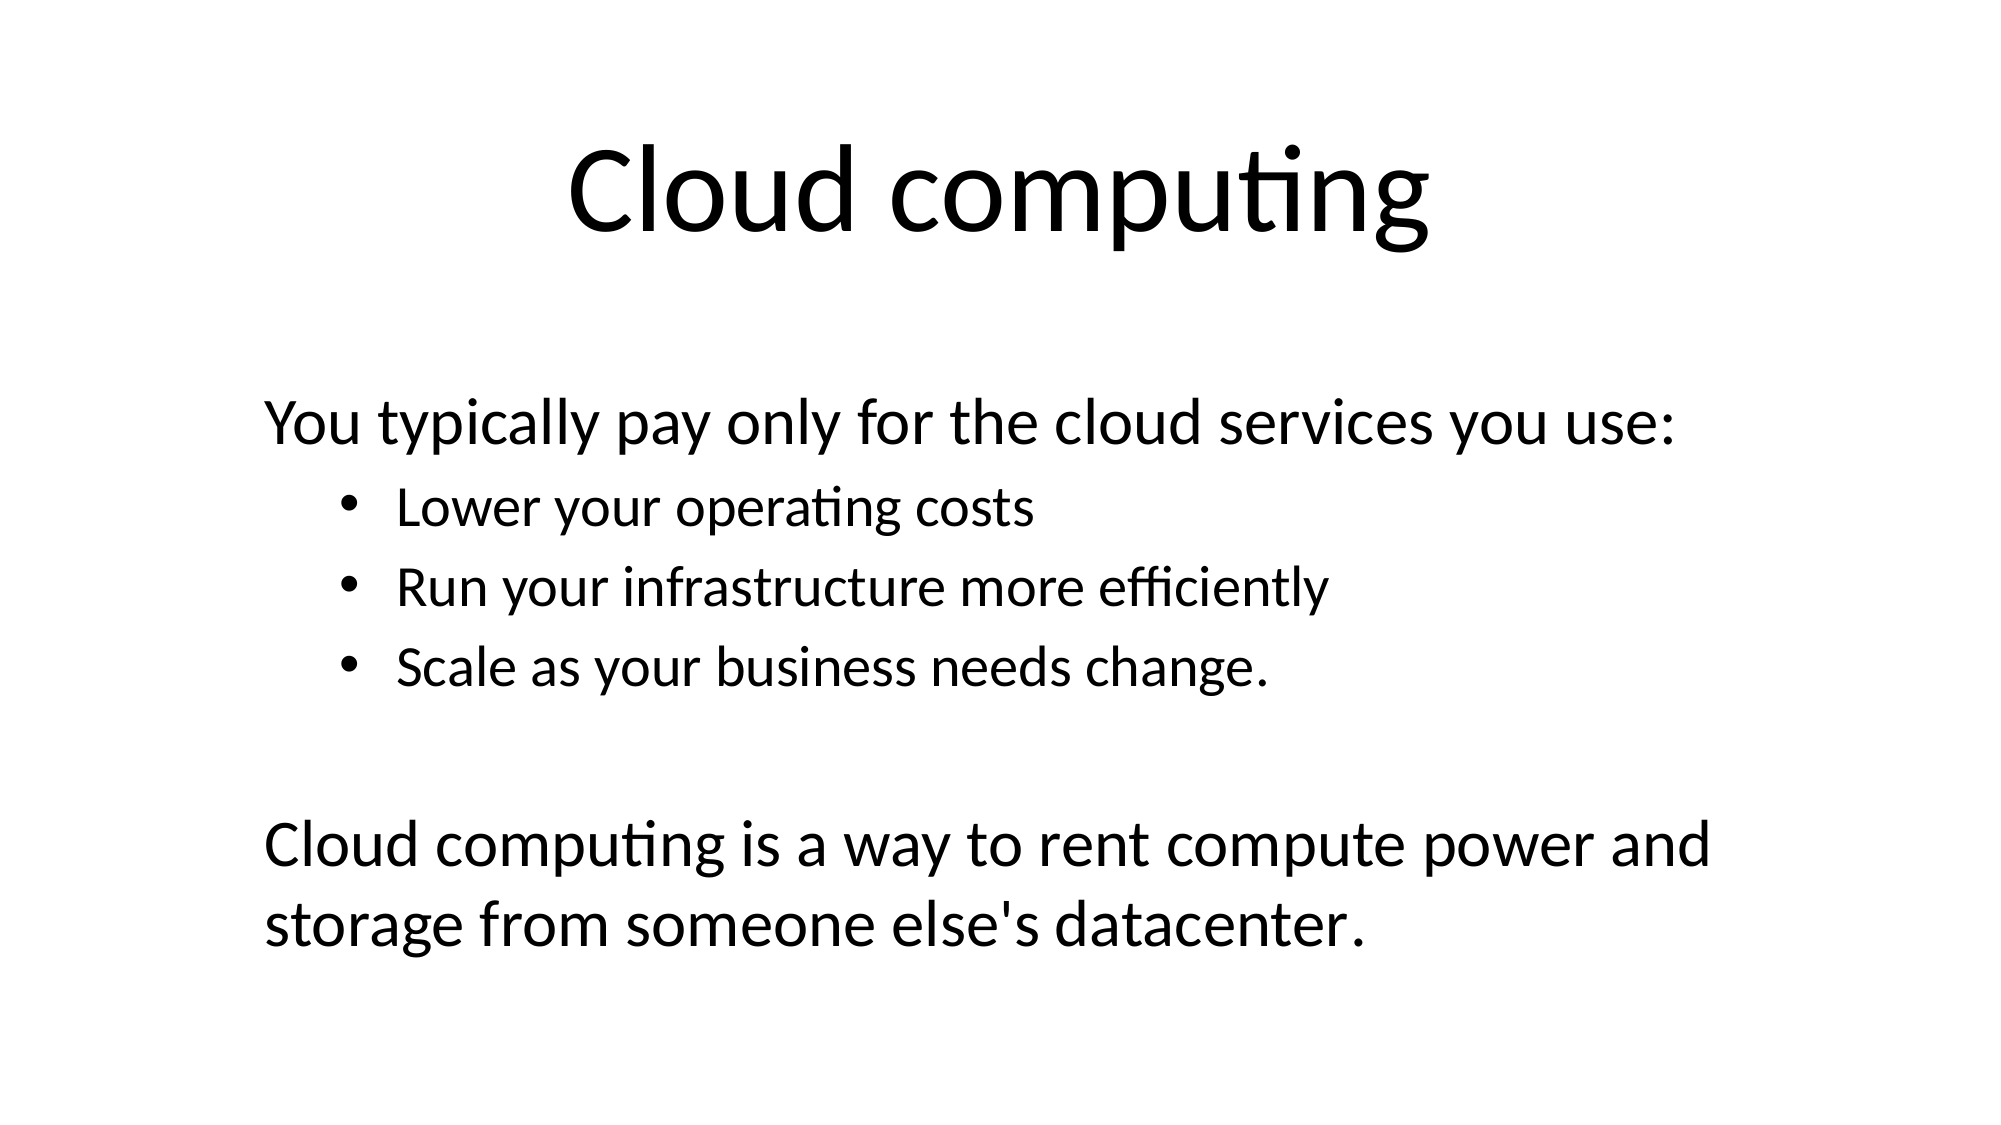

# Cloud computing
You typically pay only for the cloud services you use:
Lower your operating costs
Run your infrastructure more efficiently
Scale as your business needs change.

Cloud computing is a way to rent compute power and storage from someone else's datacenter.